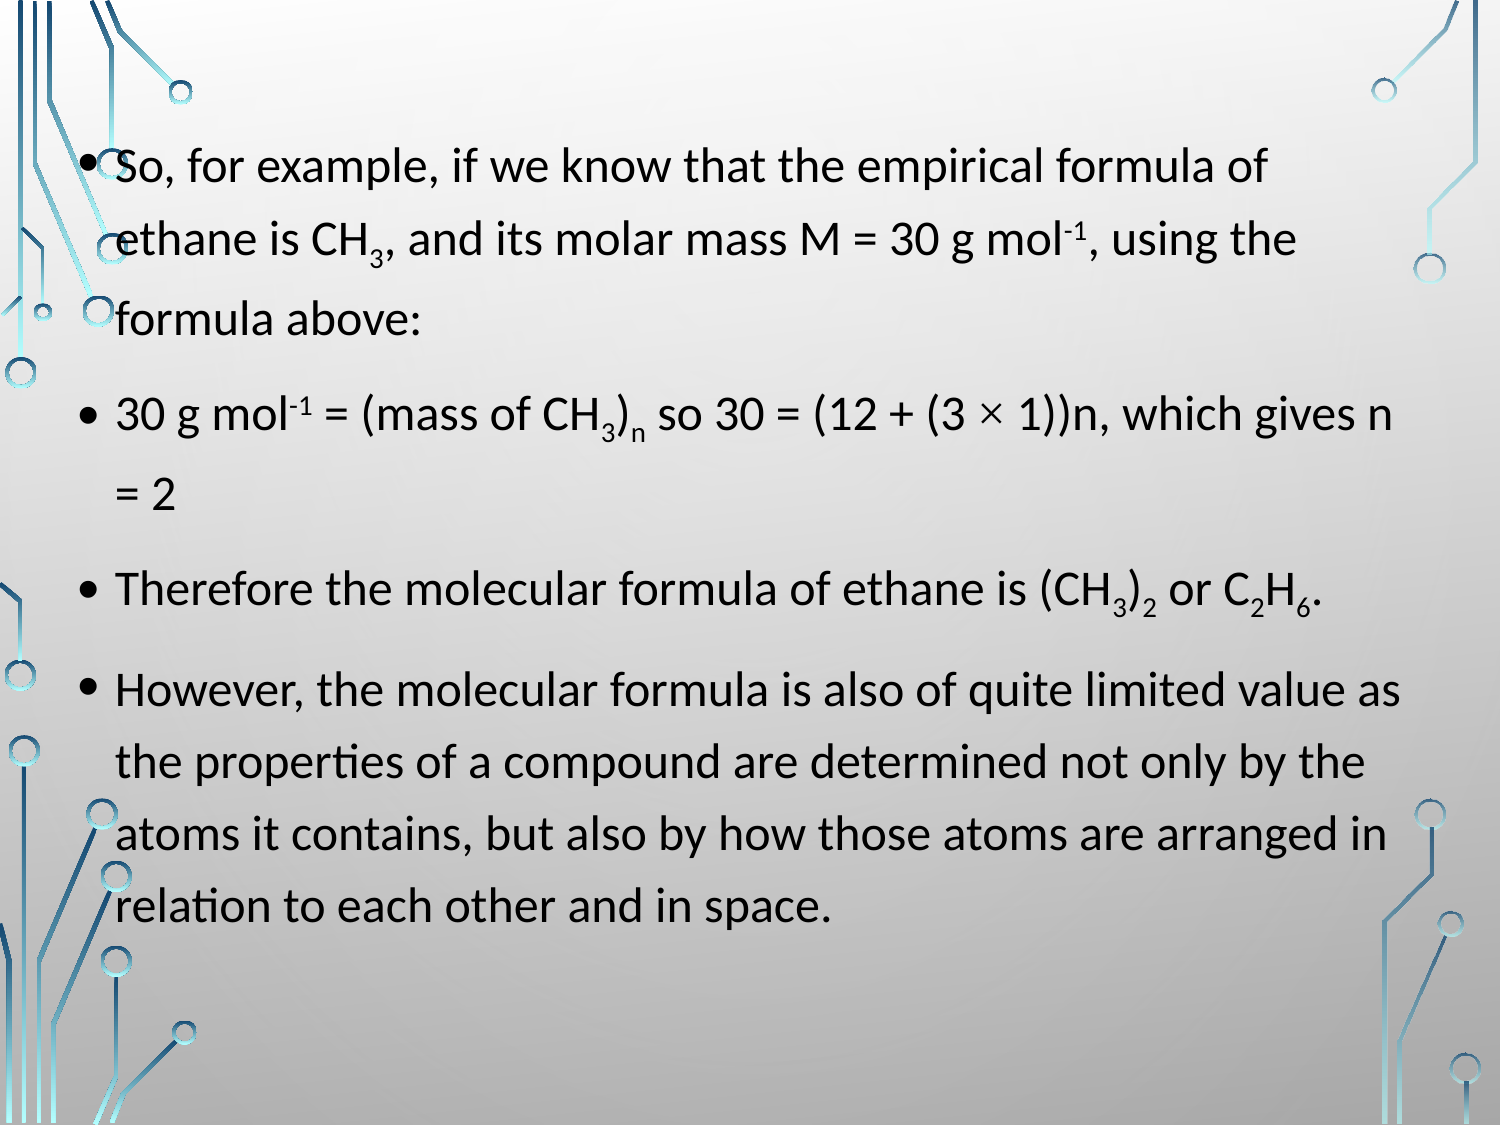

So, for example, if we know that the empirical formula of ethane is CH3, and its molar mass M = 30 g mol-1, using the formula above:
30 g mol-1 = (mass of CH3)n so 30 = (12 + (3 × 1))n, which gives n = 2
Therefore the molecular formula of ethane is (CH3)2 or C2H6.
However, the molecular formula is also of quite limited value as the properties of a compound are determined not only by the atoms it contains, but also by how those atoms are arranged in relation to each other and in space.